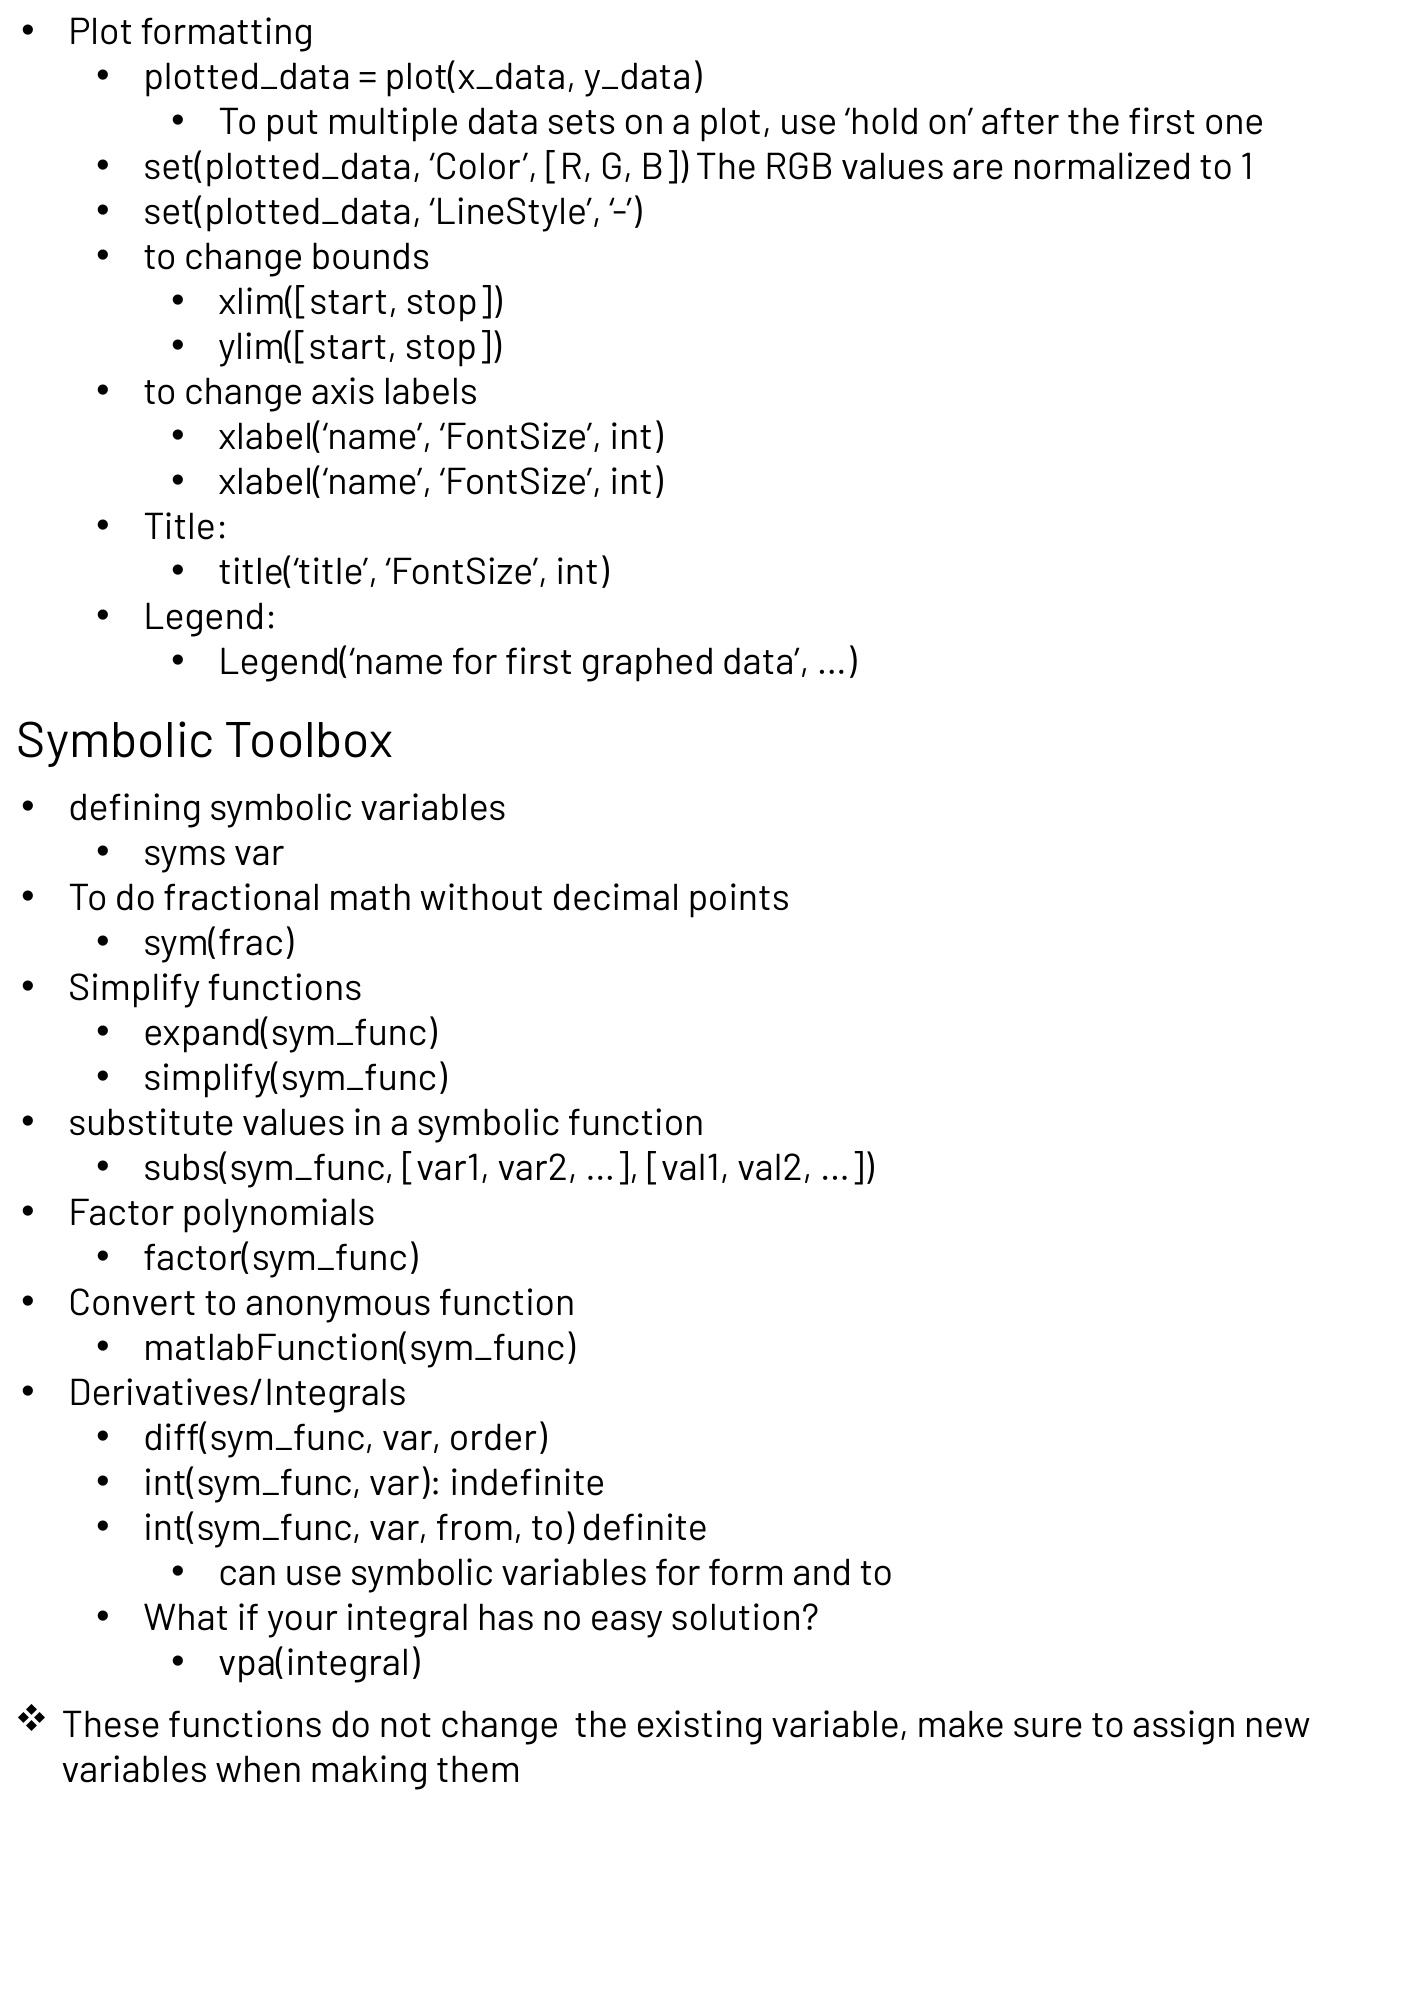

Plot formatting
plotted_data = plot(x_data, y_data)
To put multiple data sets on a plot, use ‘hold on’ after the first one
set(plotted_data, ‘Color’, [R, G, B]) The RGB values are normalized to 1
set(plotted_data, ‘LineStyle’, ‘-’)
to change bounds
xlim([start, stop])
ylim([start, stop])
to change axis labels
xlabel(‘name’, ‘FontSize’, int)
xlabel(‘name’, ‘FontSize’, int)
Title:
title(‘title’, ‘FontSize’, int)
Legend:
Legend(‘name for first graphed data’, …)
Symbolic Toolbox
defining symbolic variables
syms var
To do fractional math without decimal points
sym(frac)
Simplify functions
expand(sym_func)
simplify(sym_func)
substitute values in a symbolic function
subs(sym_func, [var1, var2, …], [val1, val2, …])
Factor polynomials
factor(sym_func)
Convert to anonymous function
matlabFunction(sym_func)
Derivatives/Integrals
diff(sym_func, var, order)
int(sym_func, var): indefinite
int(sym_func, var, from, to) definite
can use symbolic variables for form and to
What if your integral has no easy solution?
vpa(integral)
These functions do not change  the existing variable, make sure to assign new variables when making them